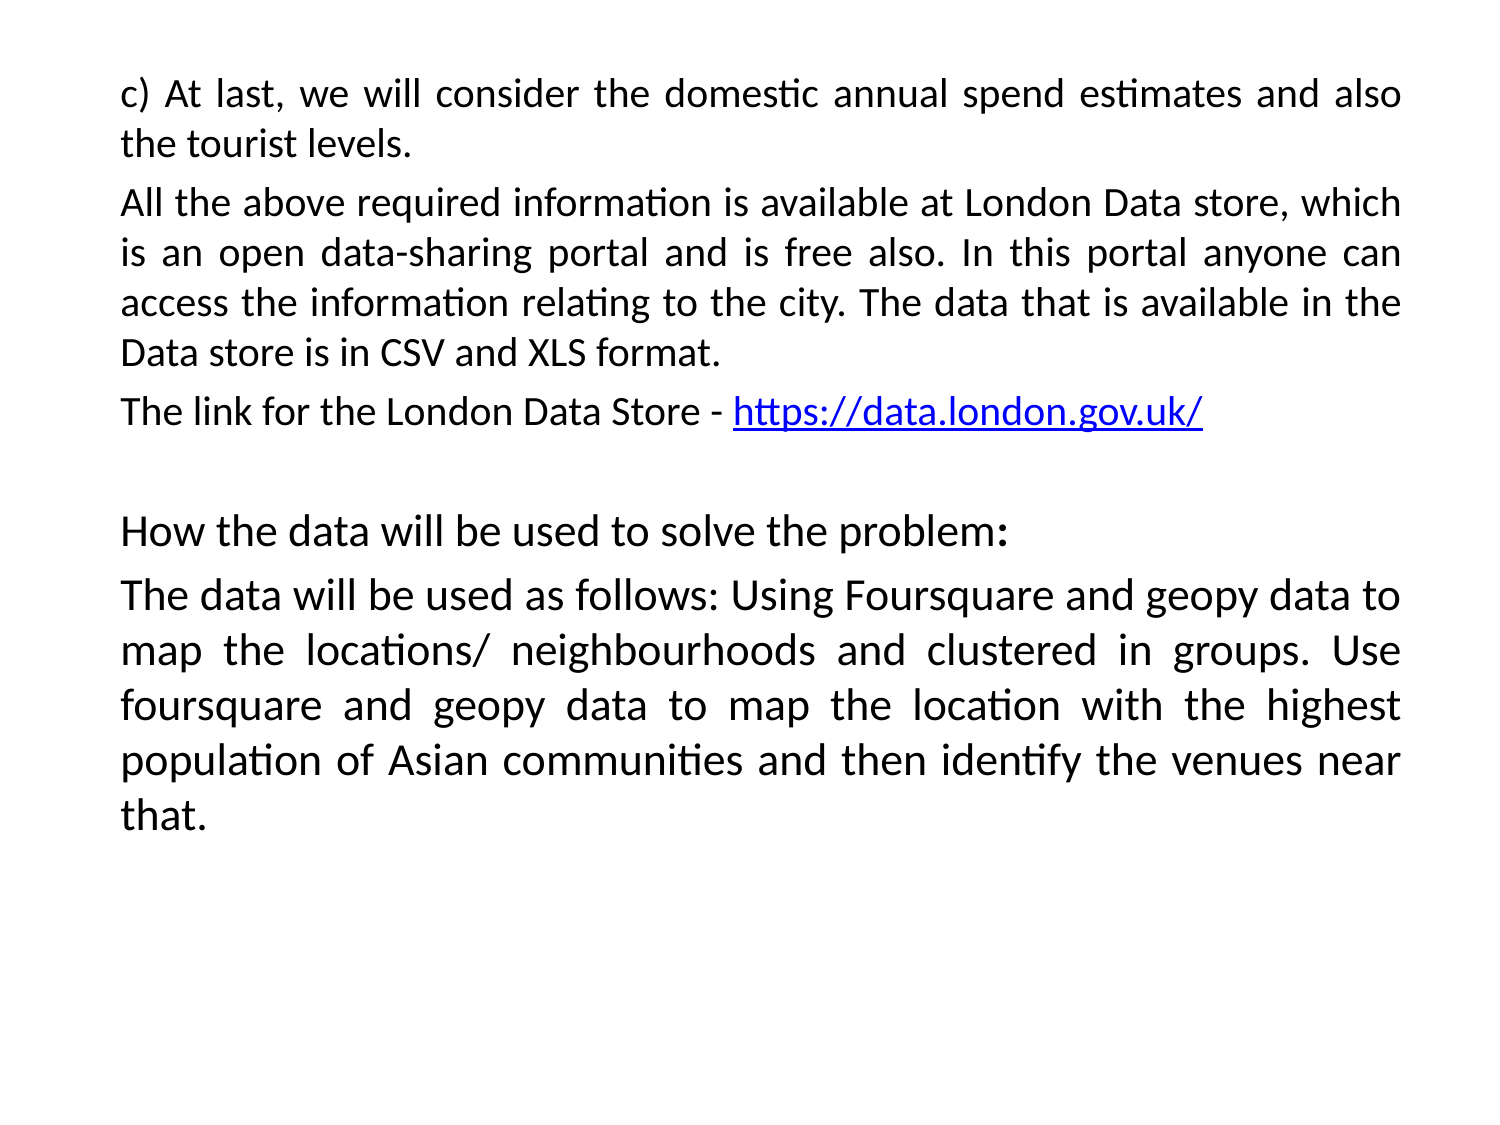

c) At last, we will consider the domestic annual spend estimates and also the tourist levels.
All the above required information is available at London Data store, which is an open data-sharing portal and is free also. In this portal anyone can access the information relating to the city. The data that is available in the Data store is in CSV and XLS format.
The link for the London Data Store - https://data.london.gov.uk/

How the data will be used to solve the problem:
The data will be used as follows: Using Foursquare and geopy data to map the locations/ neighbourhoods and clustered in groups. Use foursquare and geopy data to map the location with the highest population of Asian communities and then identify the venues near that.